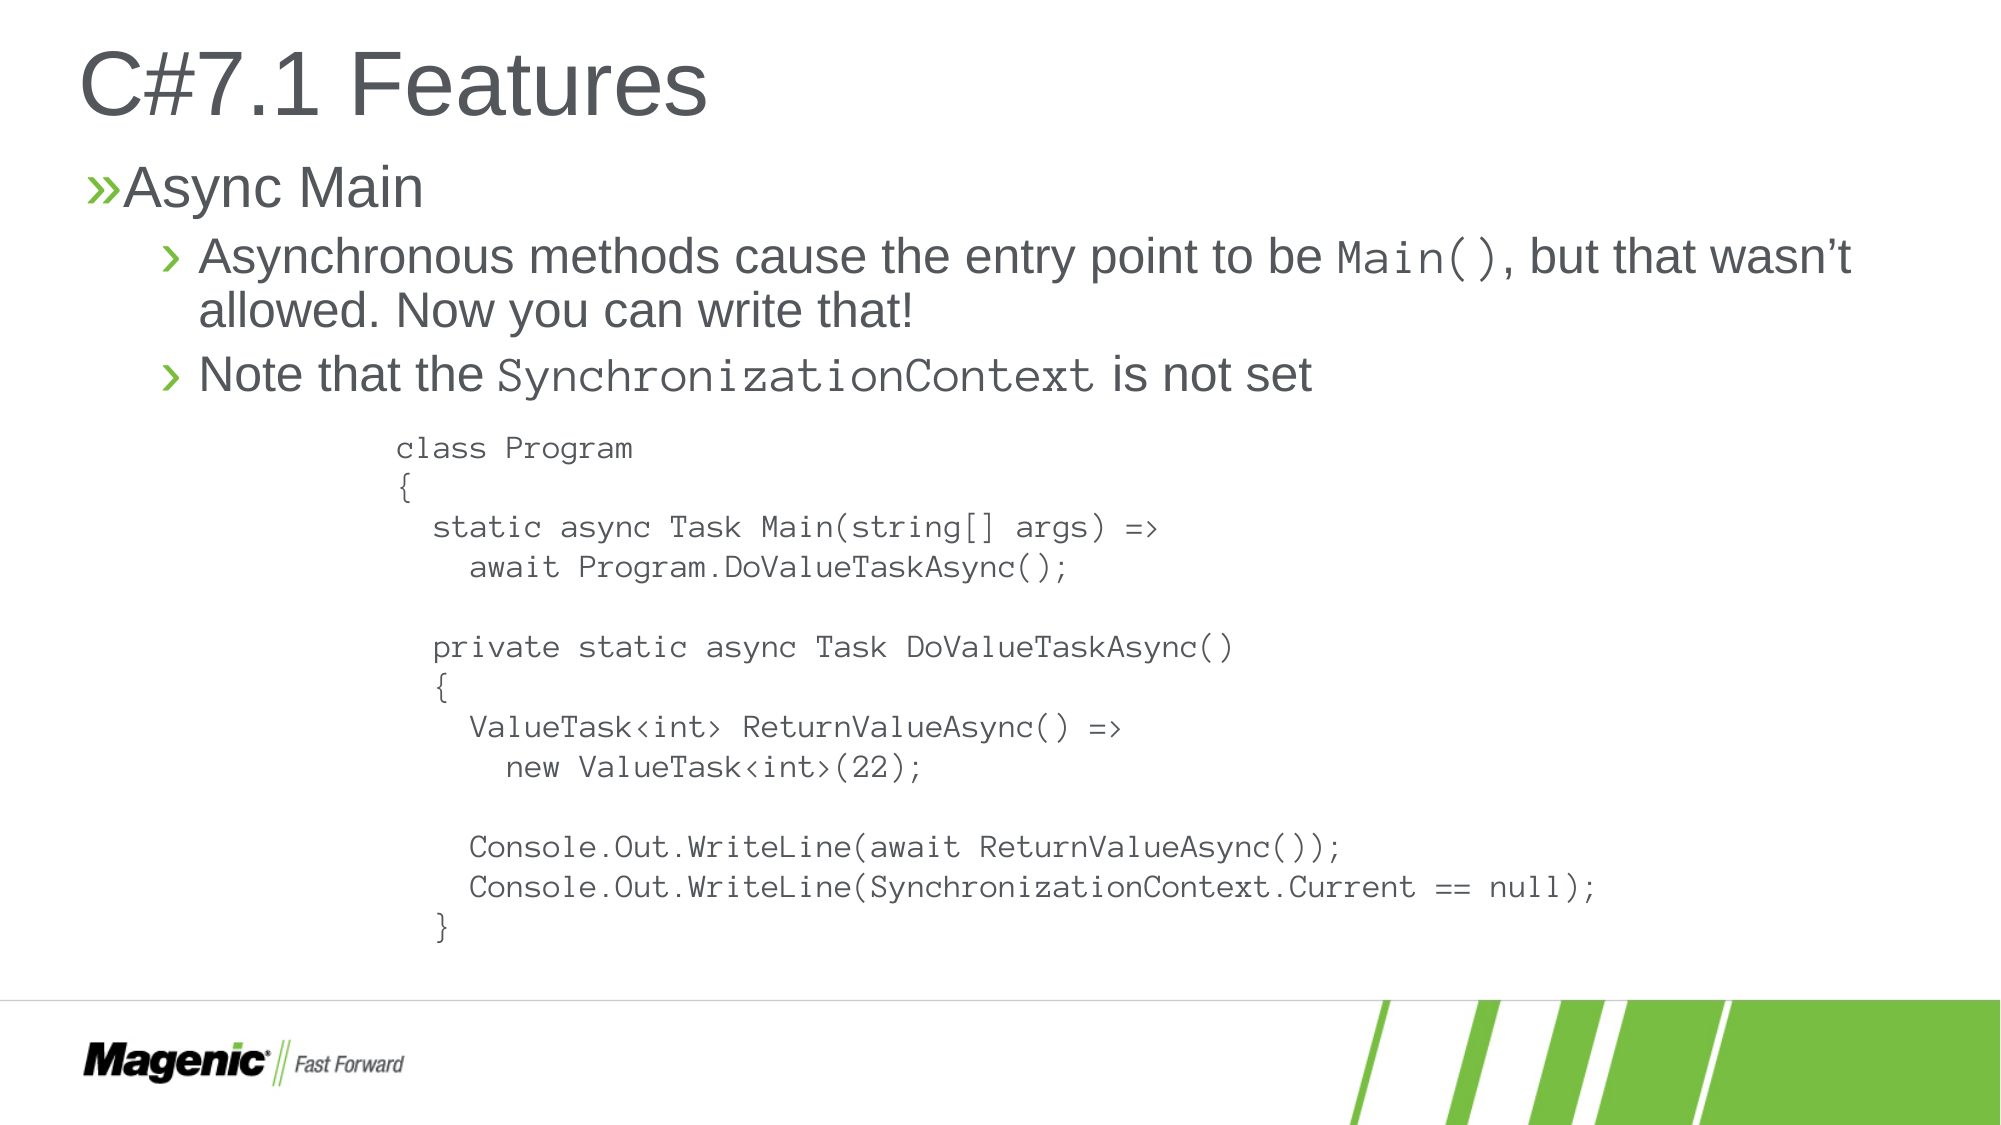

# C#7.1 Features
Async Main
Asynchronous methods cause the entry point to be Main(), but that wasn’t allowed. Now you can write that!
Note that the SynchronizationContext is not set
class Program
{
  static async Task Main(string[] args) =>
    await Program.DoValueTaskAsync();

  private static async Task DoValueTaskAsync()
  {
    ValueTask<int> ReturnValueAsync() =>
      new ValueTask<int>(22);

    Console.Out.WriteLine(await ReturnValueAsync());
    Console.Out.WriteLine(SynchronizationContext.Current == null);
  }